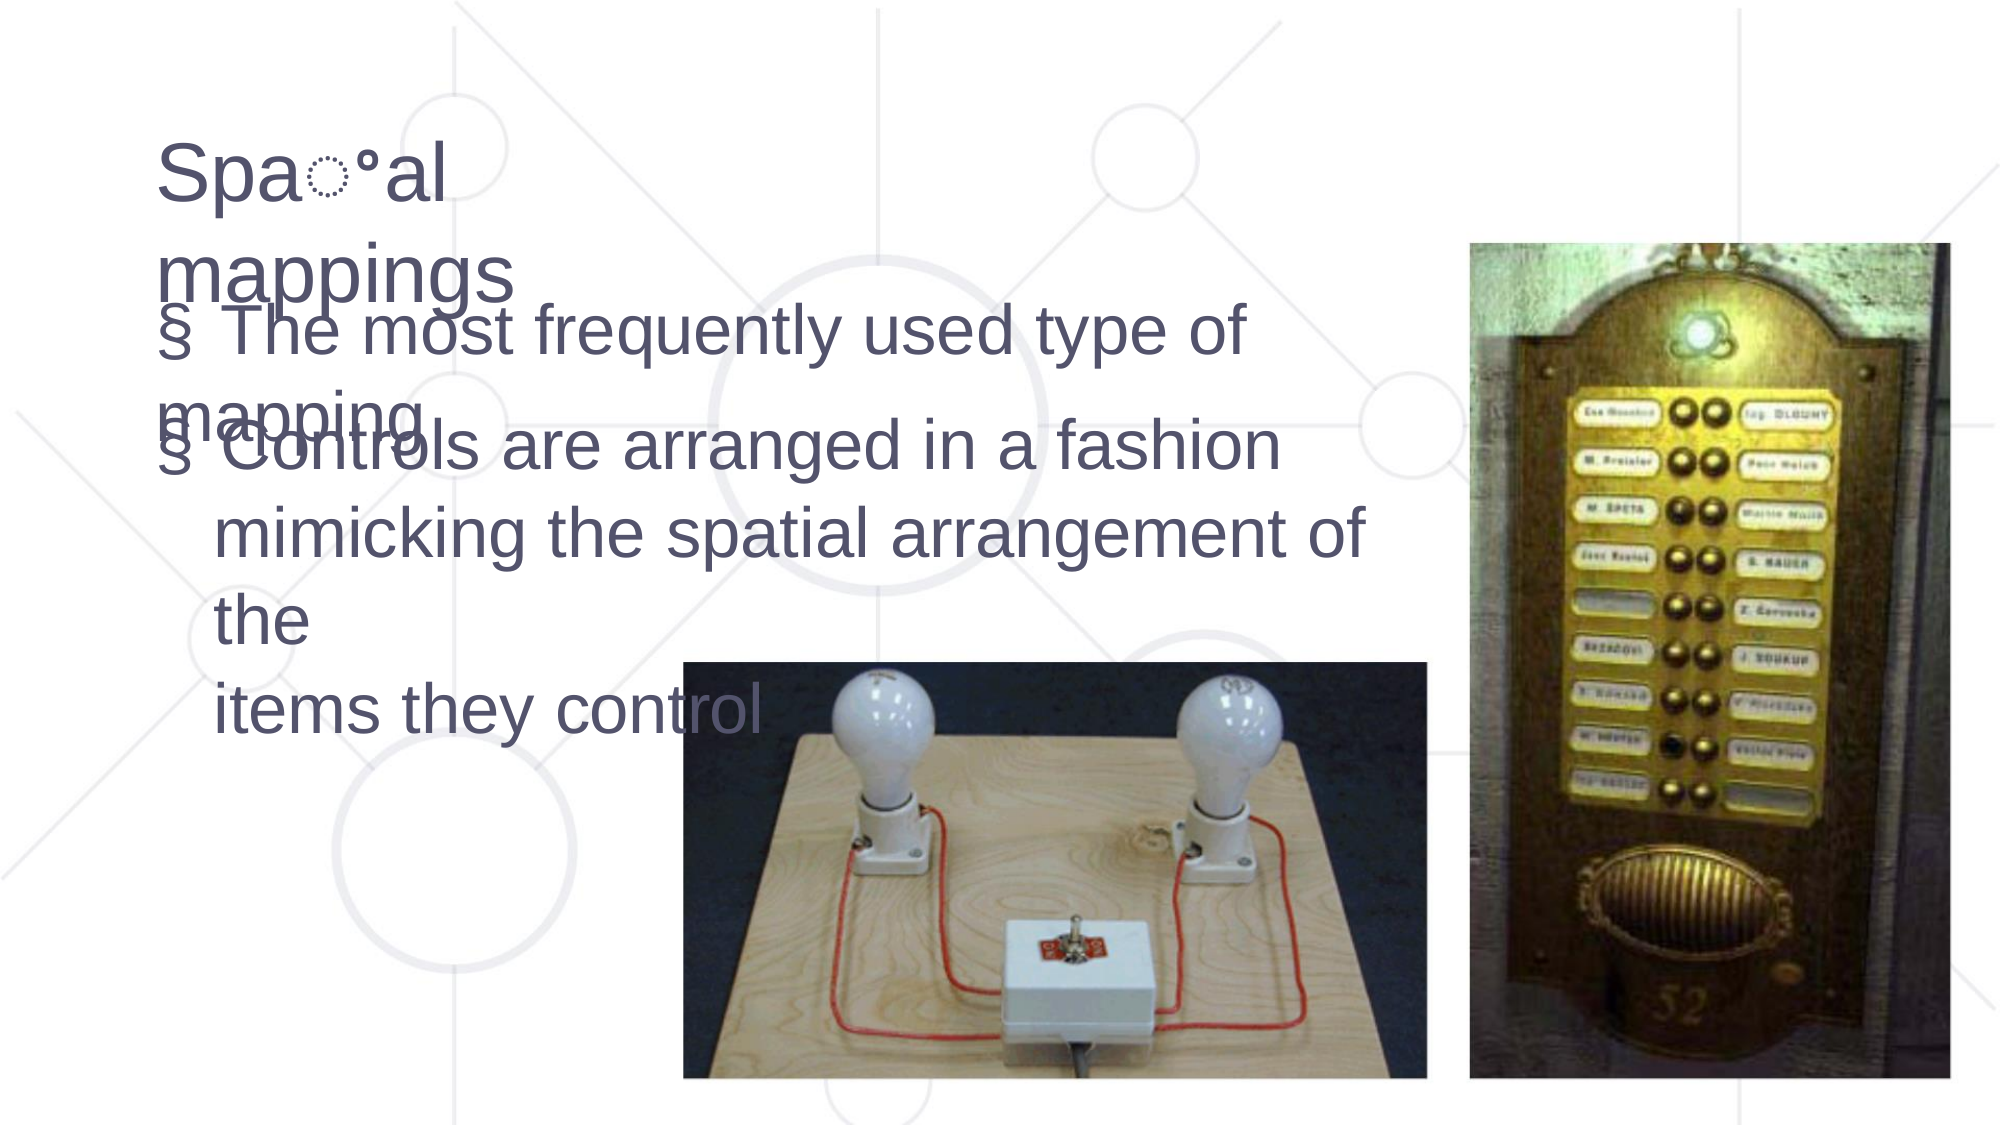

Spaꢀal mappings
§ The most frequently used type of mapping
§ Controls are arranged in a fashion
mimicking the spatial arrangement of the
items they control